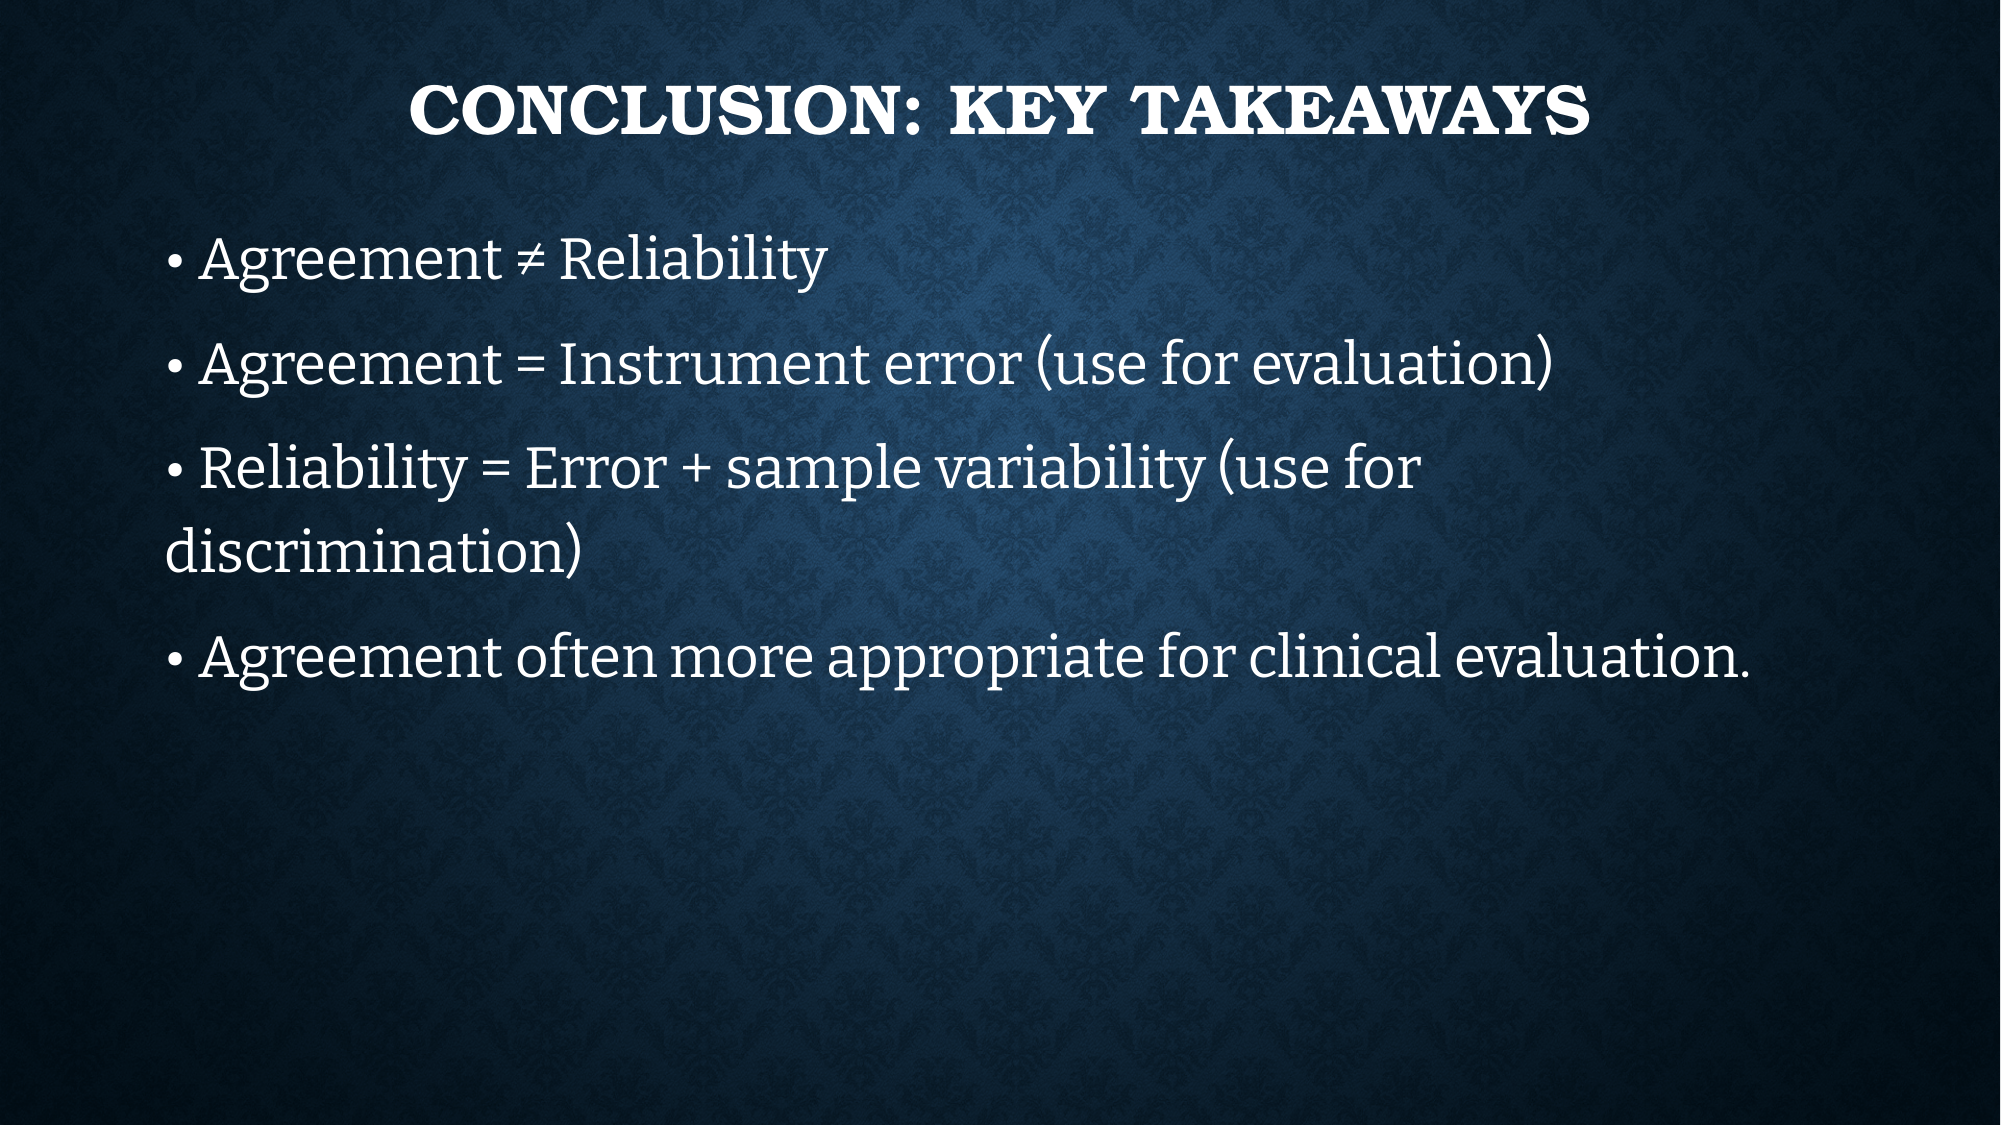

# Conclusion: Key Takeaways
• Agreement ≠ Reliability
• Agreement = Instrument error (use for evaluation)
• Reliability = Error + sample variability (use for discrimination)
• Agreement often more appropriate for clinical evaluation.